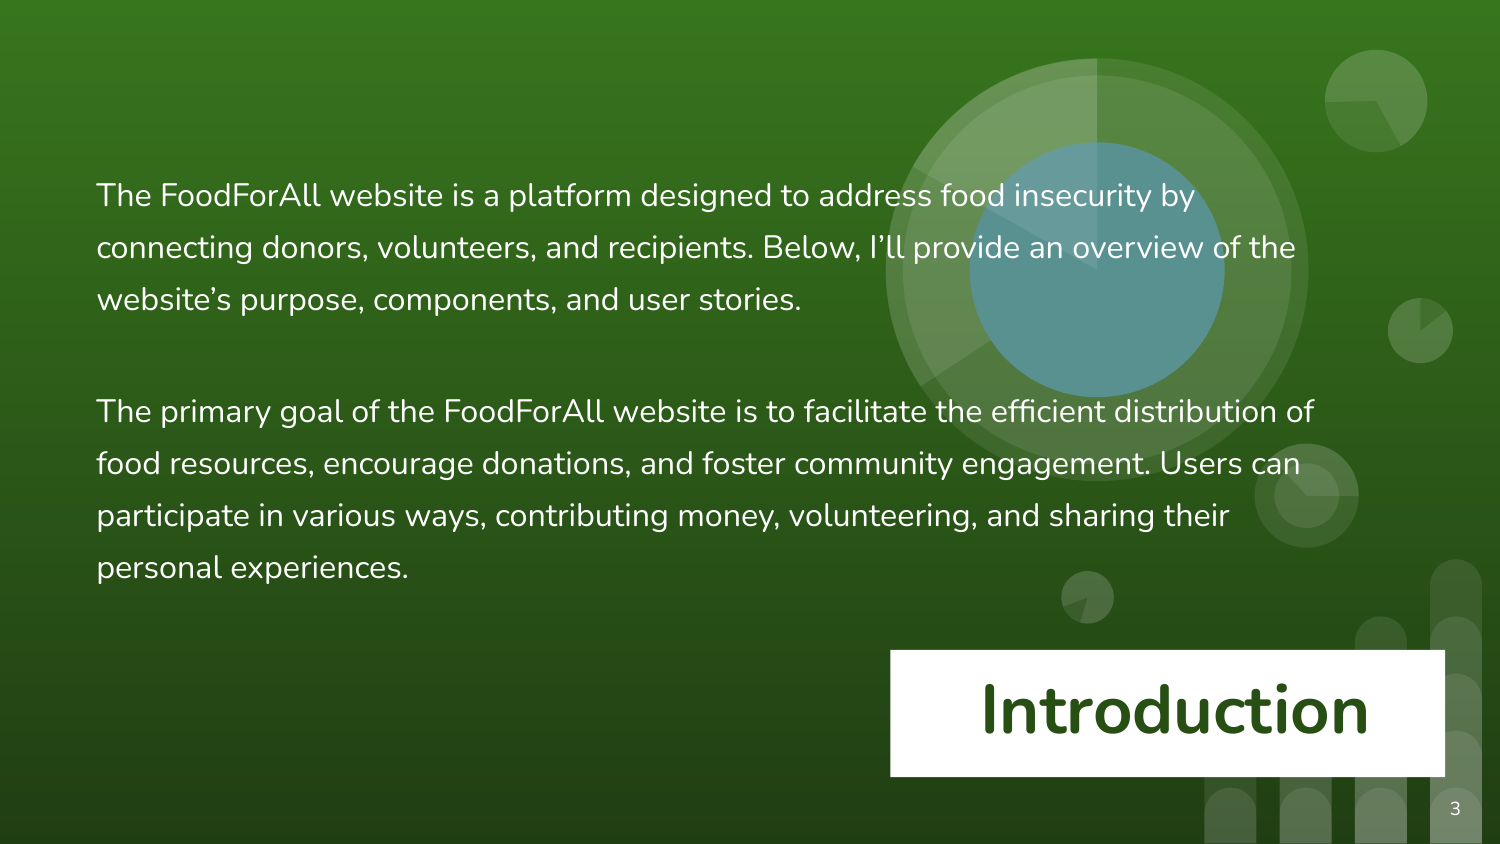

The FoodForAll website is a platform designed to address food insecurity by connecting donors, volunteers, and recipients. Below, I’ll provide an overview of the website’s purpose, components, and user stories.
The primary goal of the FoodForAll website is to facilitate the efficient distribution of food resources, encourage donations, and foster community engagement. Users can participate in various ways, contributing money, volunteering, and sharing their personal experiences.

Introduction
3